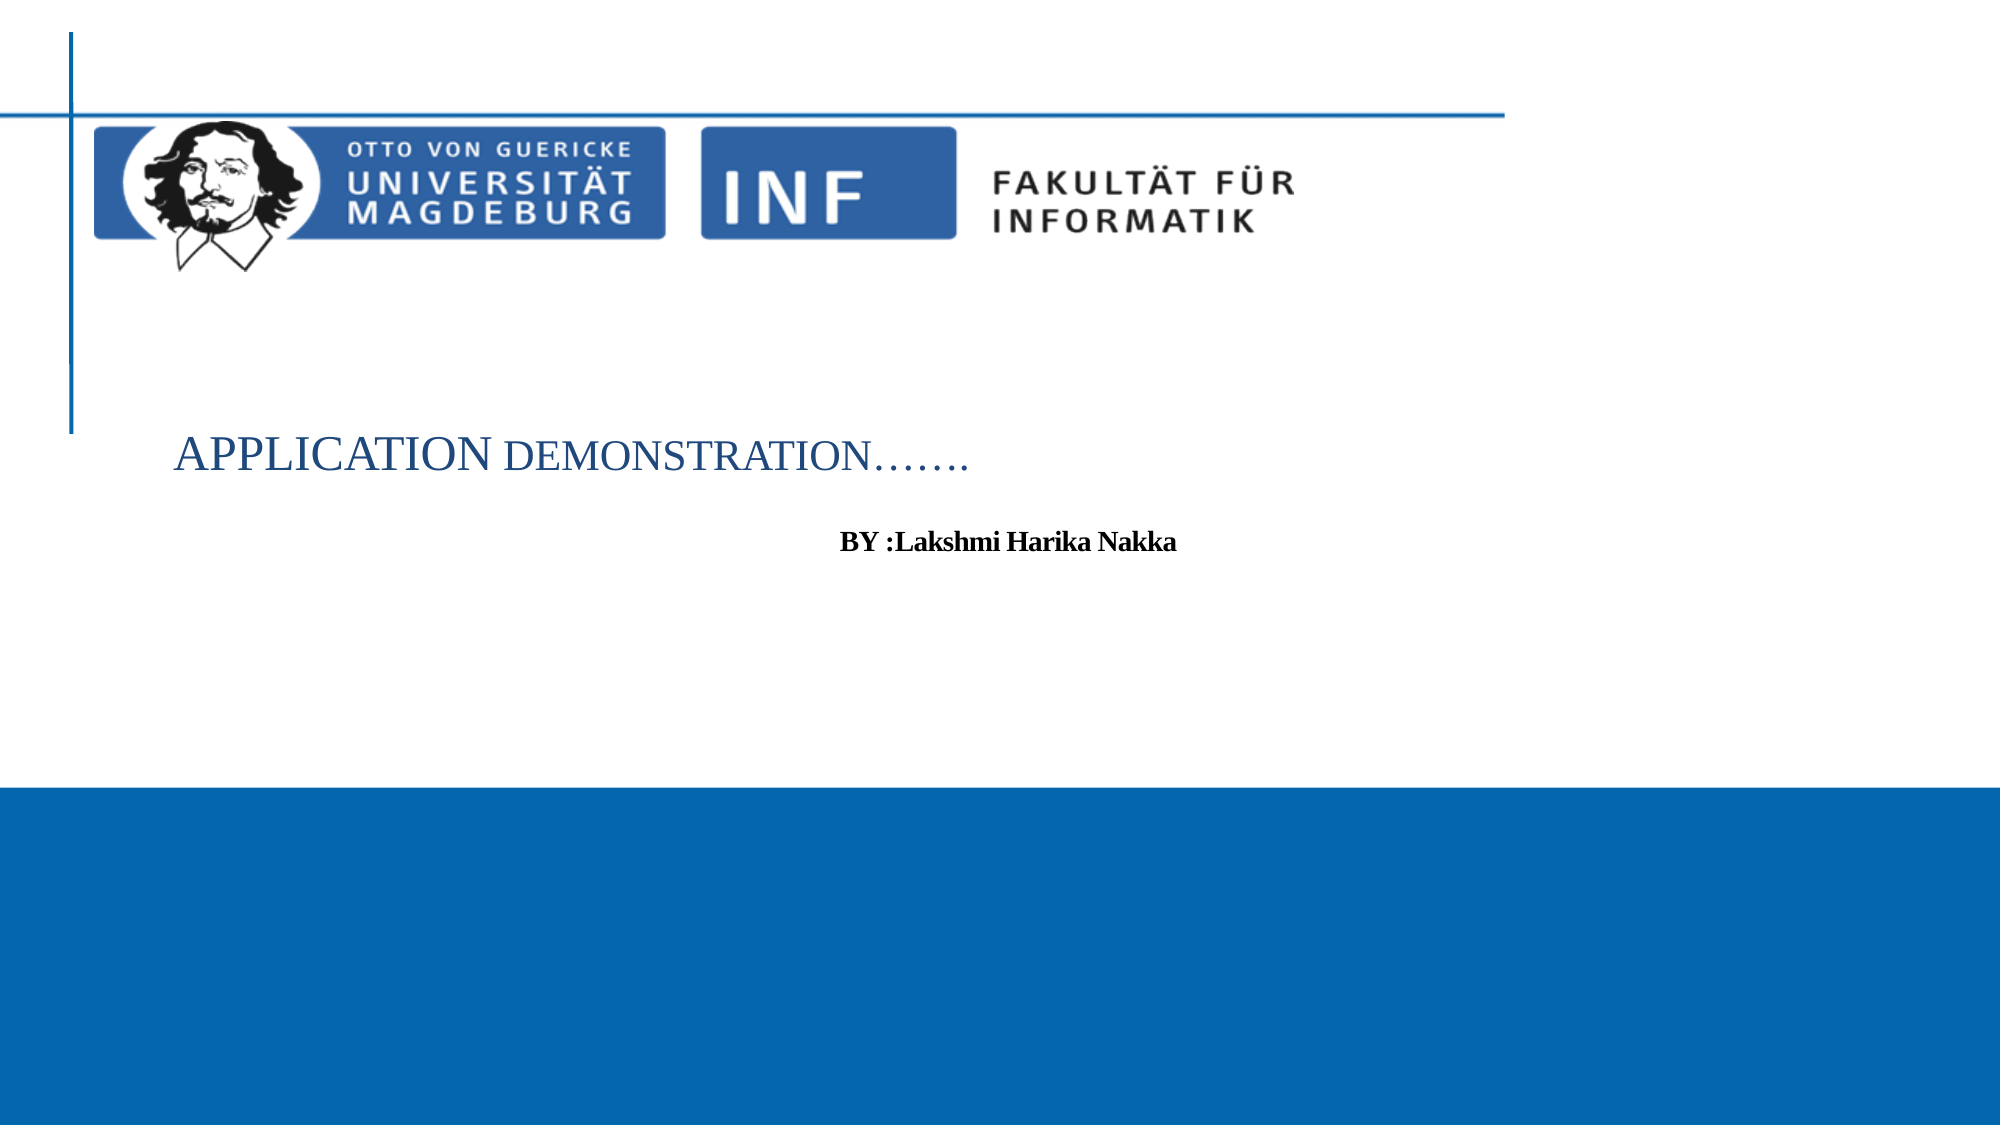

Data & Knowledge  Engineering Group
# APPLICATION DEMONSTRATION…….
BY :Lakshmi Harika Nakka